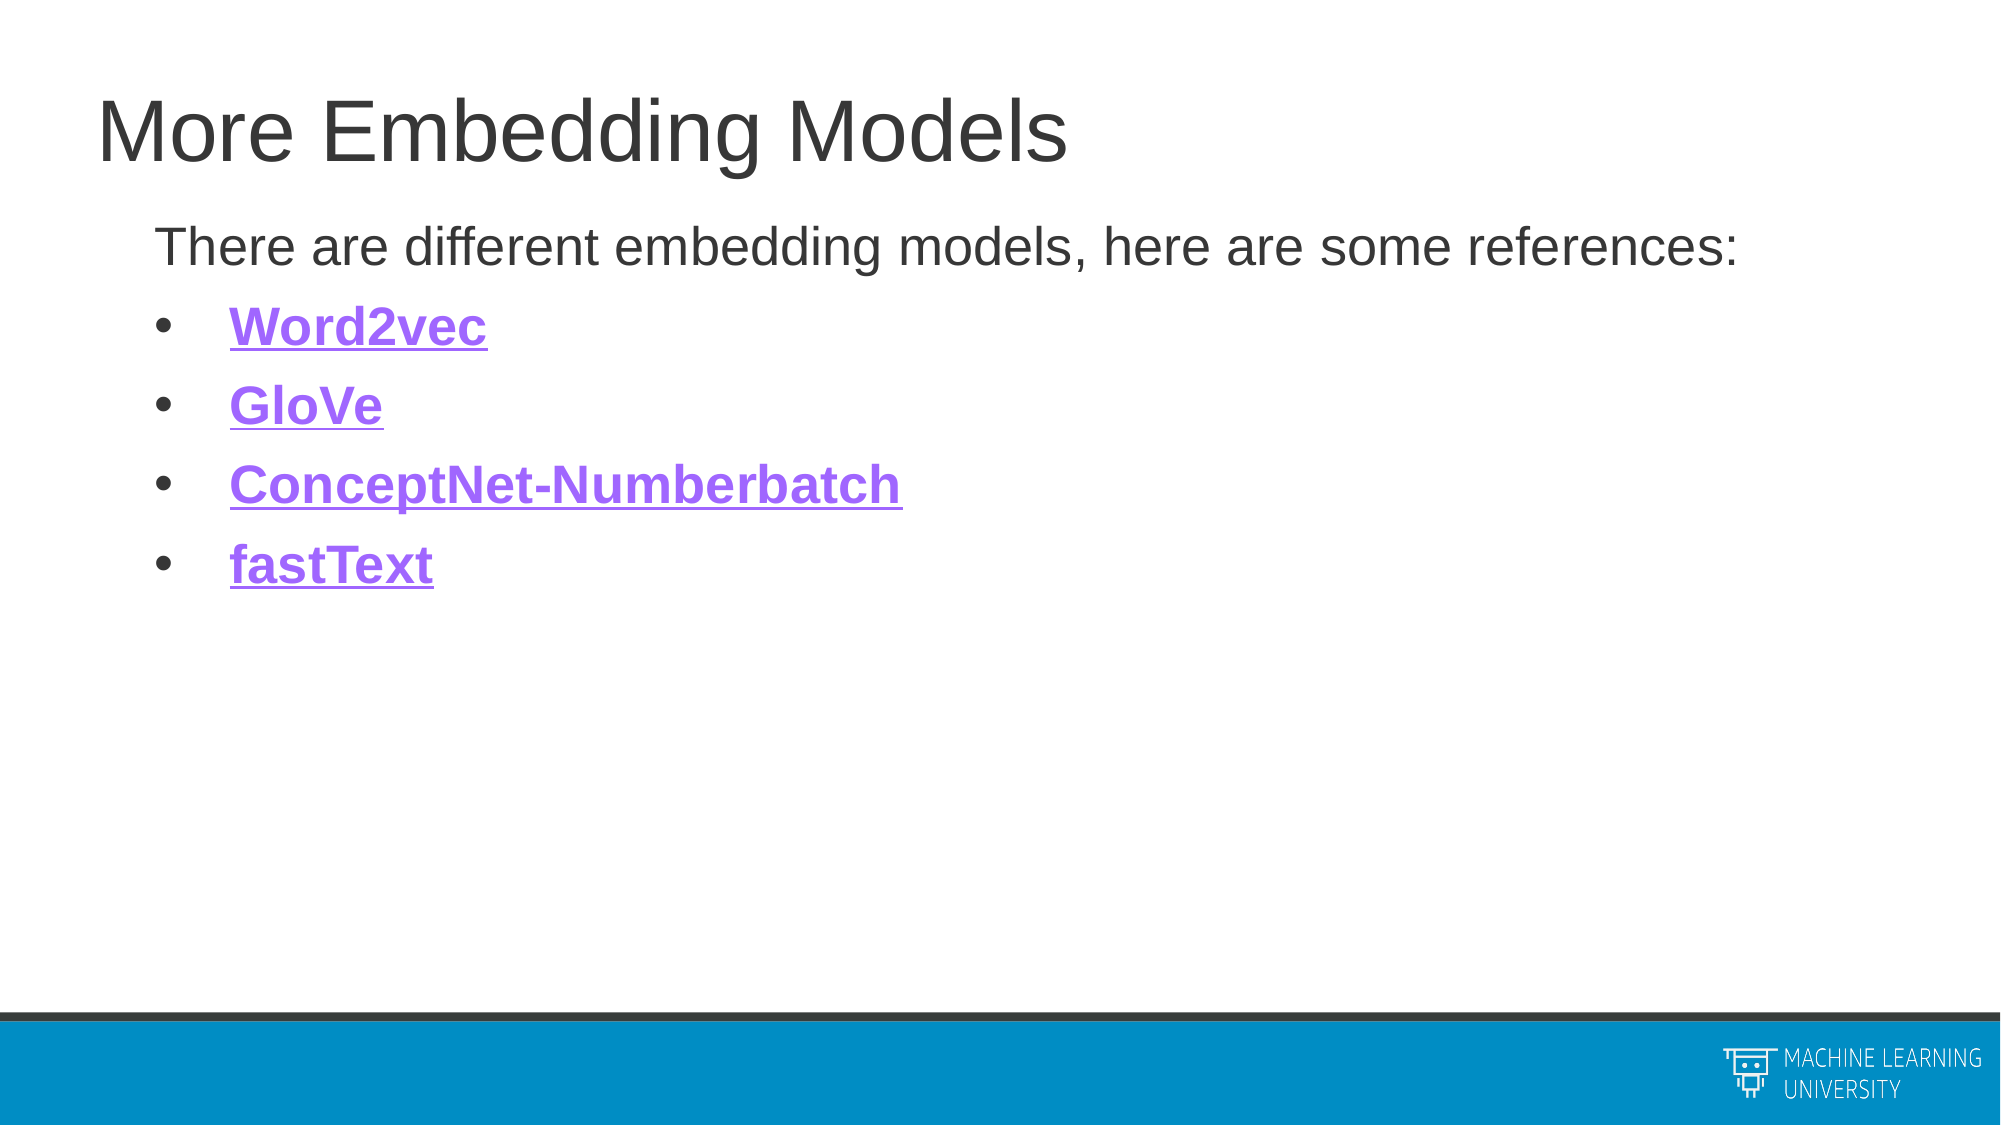

# More Embedding Models
There are different embedding models, here are some references:
Word2vec
GloVe
ConceptNet-Numberbatch
fastText